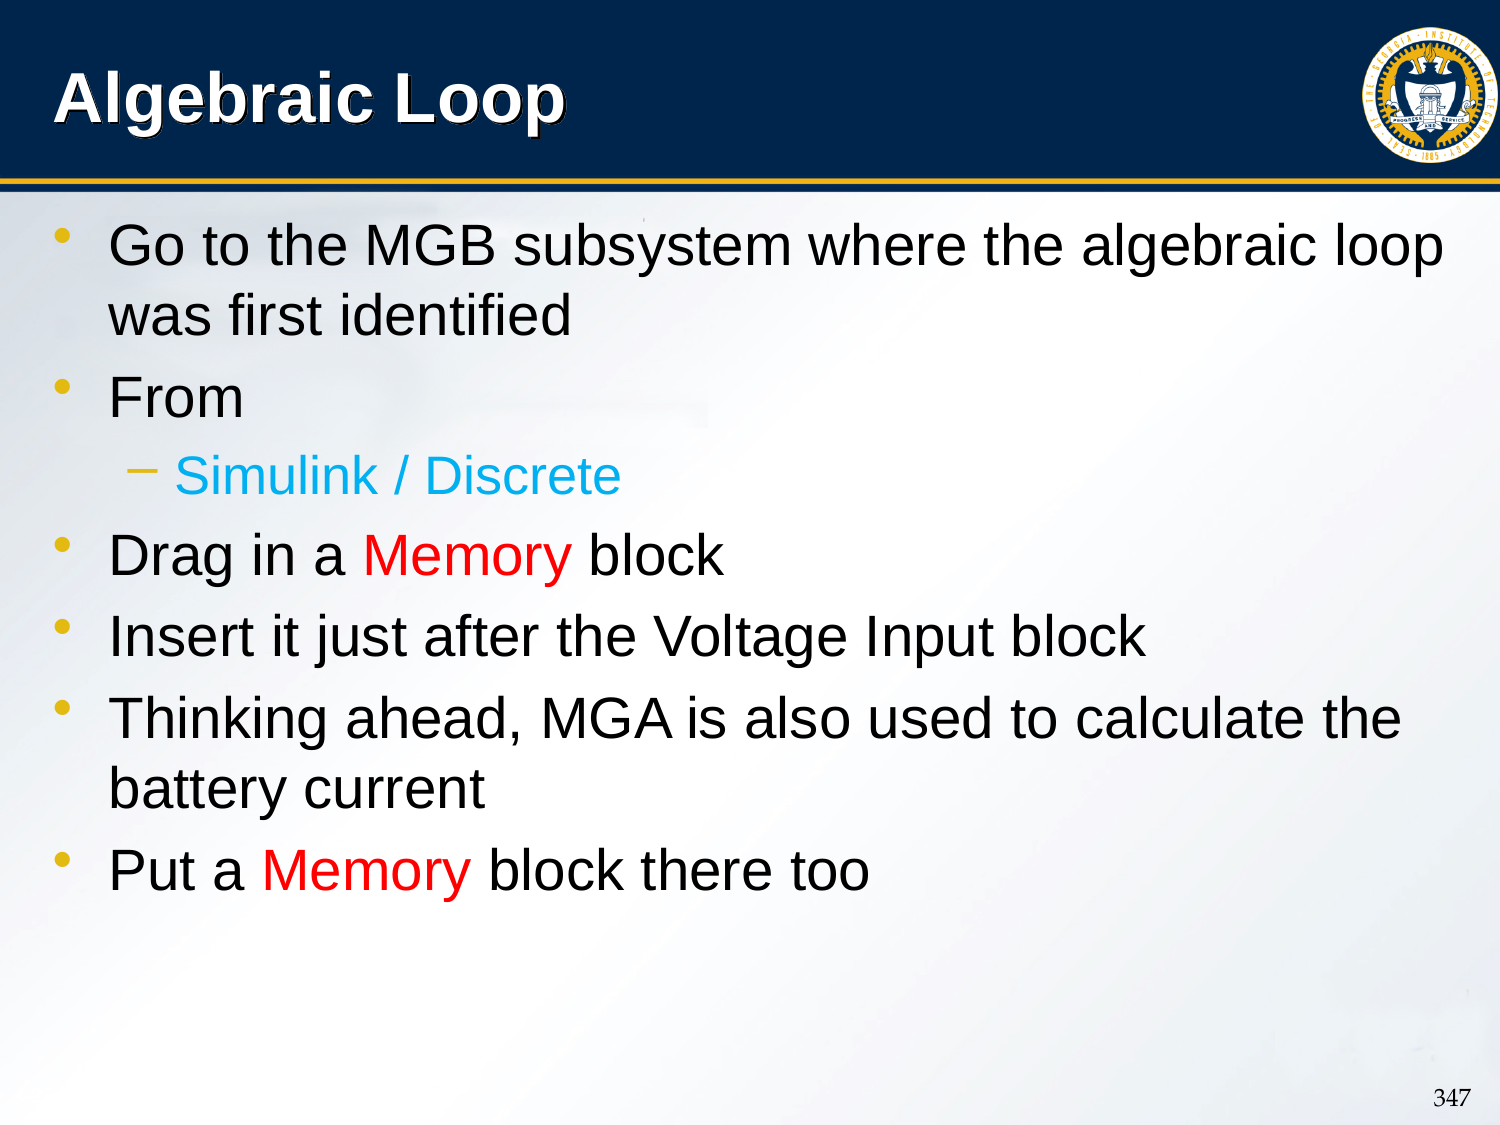

# Algebraic Loop

Go to the MGB subsystem where the algebraic loop was first identified
From
Simulink / Discrete
Drag in a Memory block
Insert it just after the Voltage Input block
Thinking ahead, MGA is also used to calculate the battery current
Put a Memory block there too